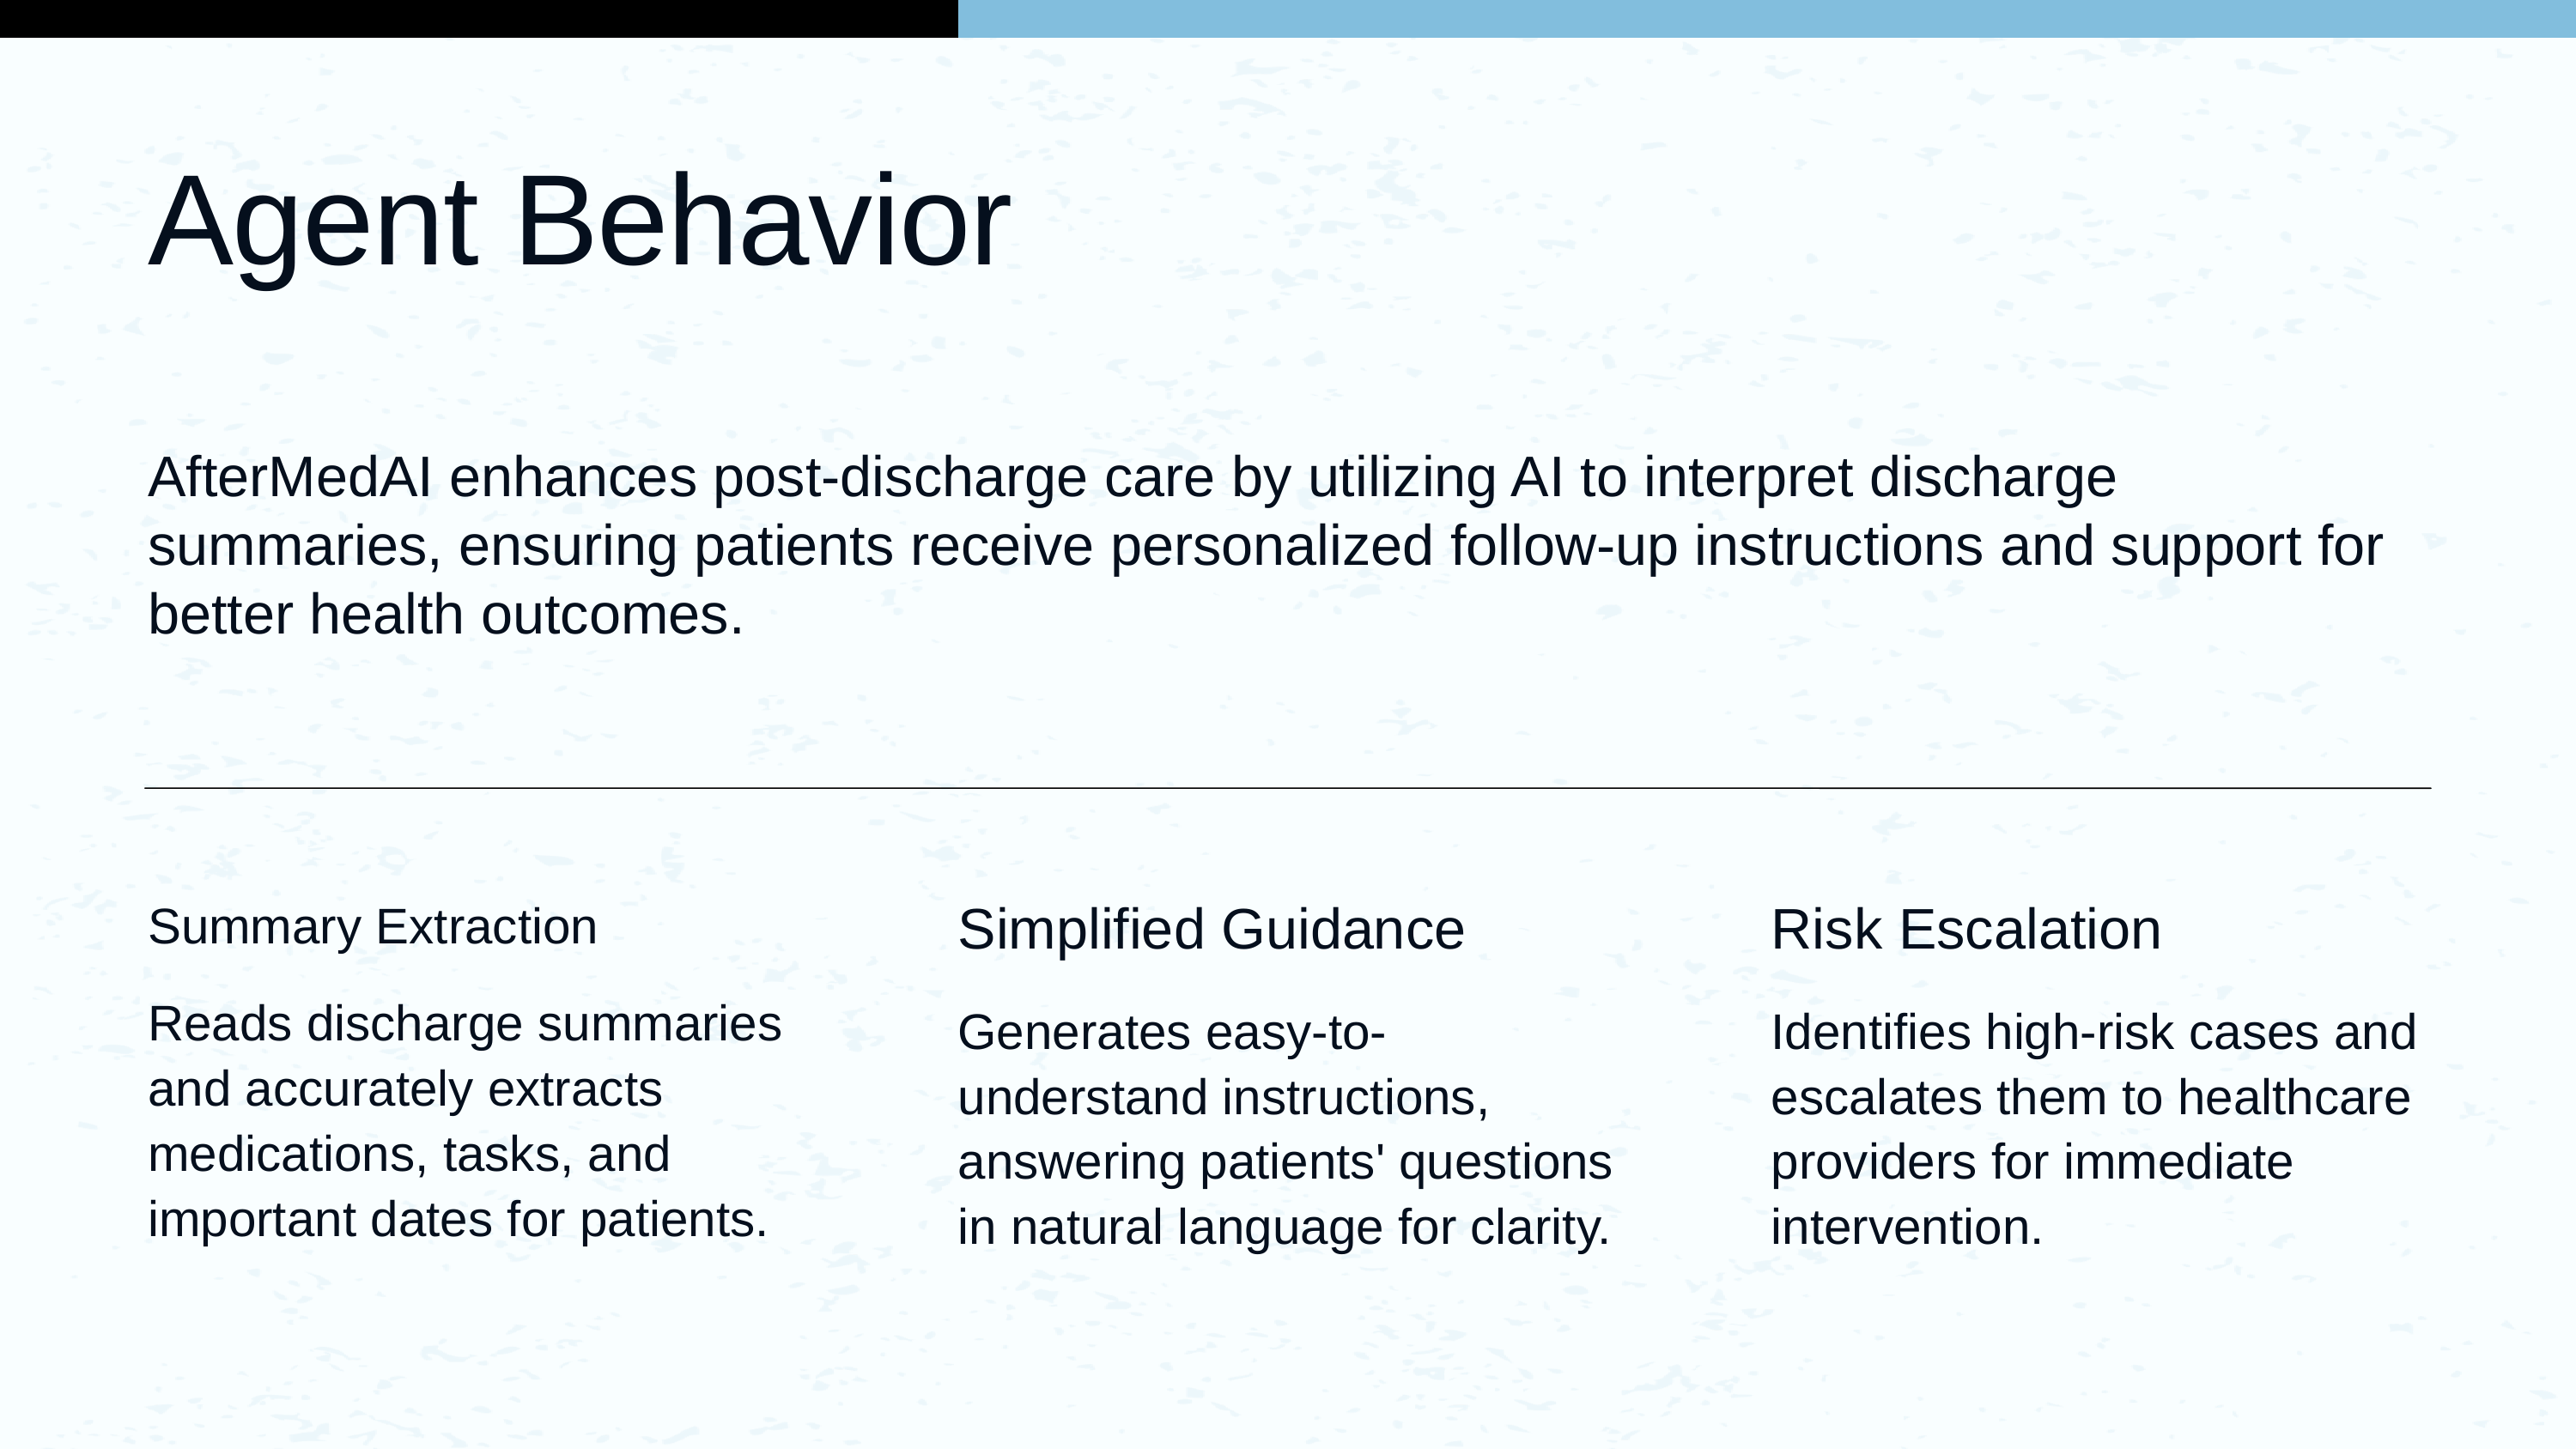

Agent Behavior
AfterMedAI enhances post-discharge care by utilizing AI to interpret discharge summaries, ensuring patients receive personalized follow-up instructions and support for better health outcomes.

Simplified Guidance
Generates easy-to-understand instructions, answering patients' questions in natural language for clarity.
Risk Escalation
Identifies high-risk cases and escalates them to healthcare providers for immediate intervention.
Summary Extraction
Reads discharge summaries and accurately extracts medications, tasks, and important dates for patients.